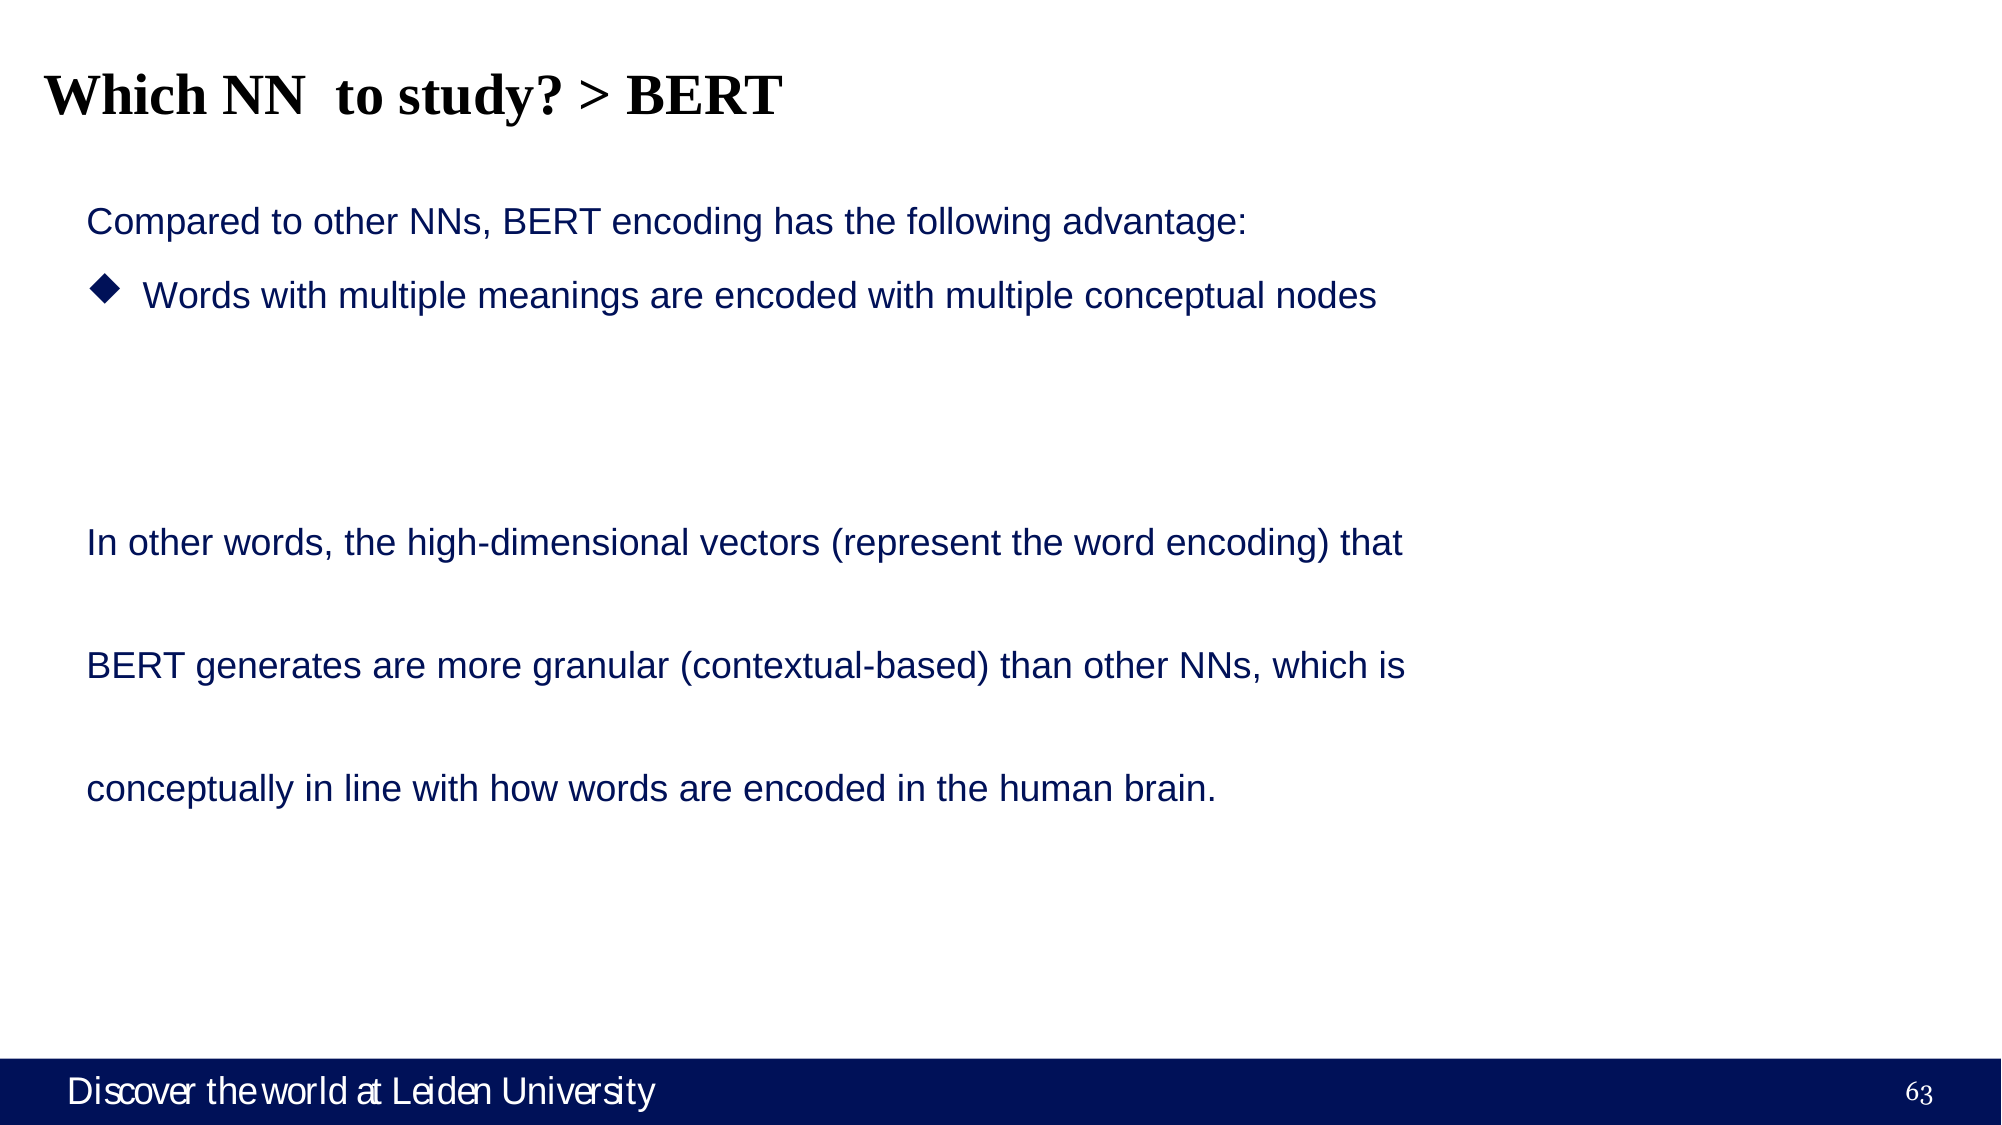

# Which NN  to study? > BERT
Compared to other NNs, BERT encoding has the following advantage:
Words with multiple meanings are encoded with multiple conceptual nodes

In other words, the high-dimensional vectors (represent the word encoding) that
BERT generates are more granular (contextual-based) than other NNs, which is
conceptually in line with how words are encoded in the human brain.
63